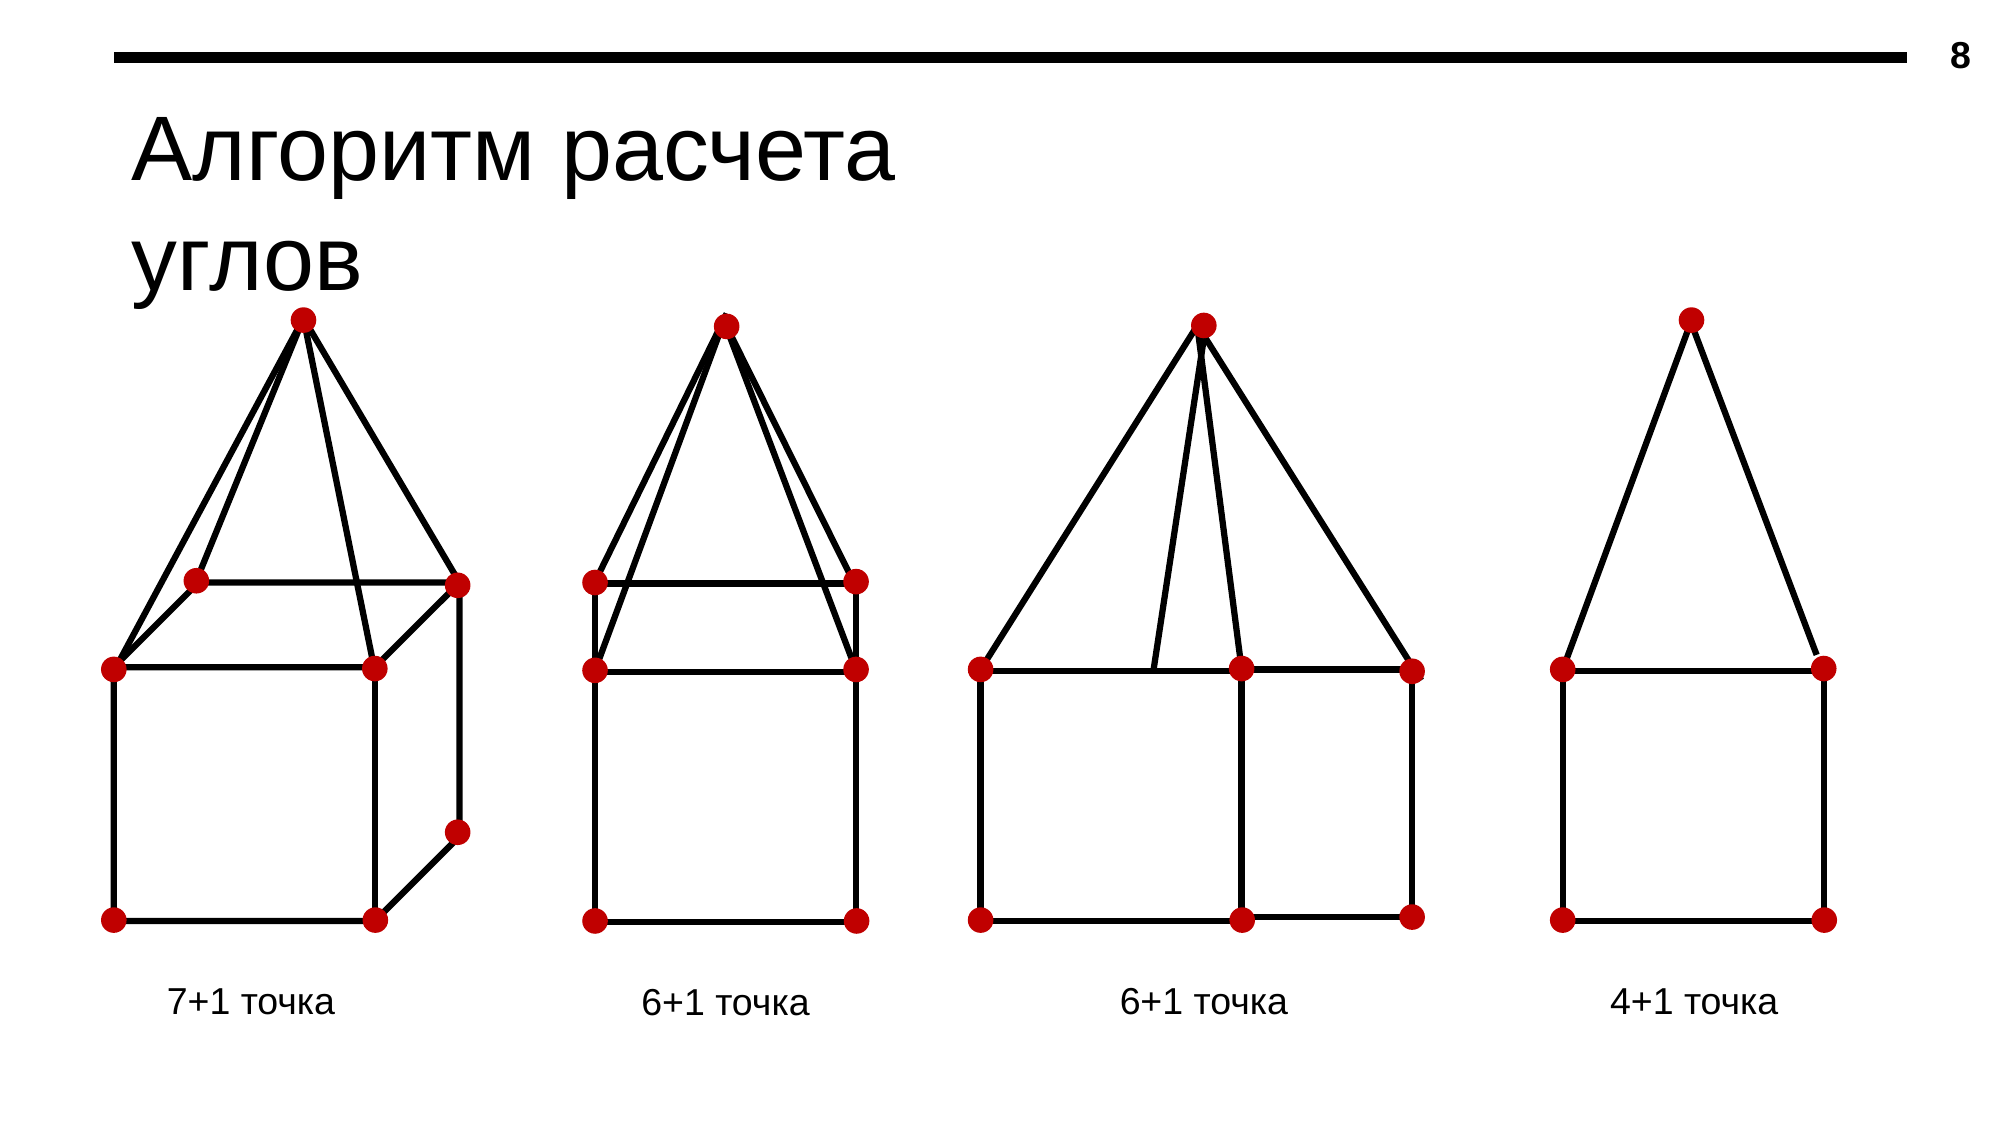

Алгоритм расчета углов

7+1 точка
6+1 точка
4+1 точка
6+1 точка